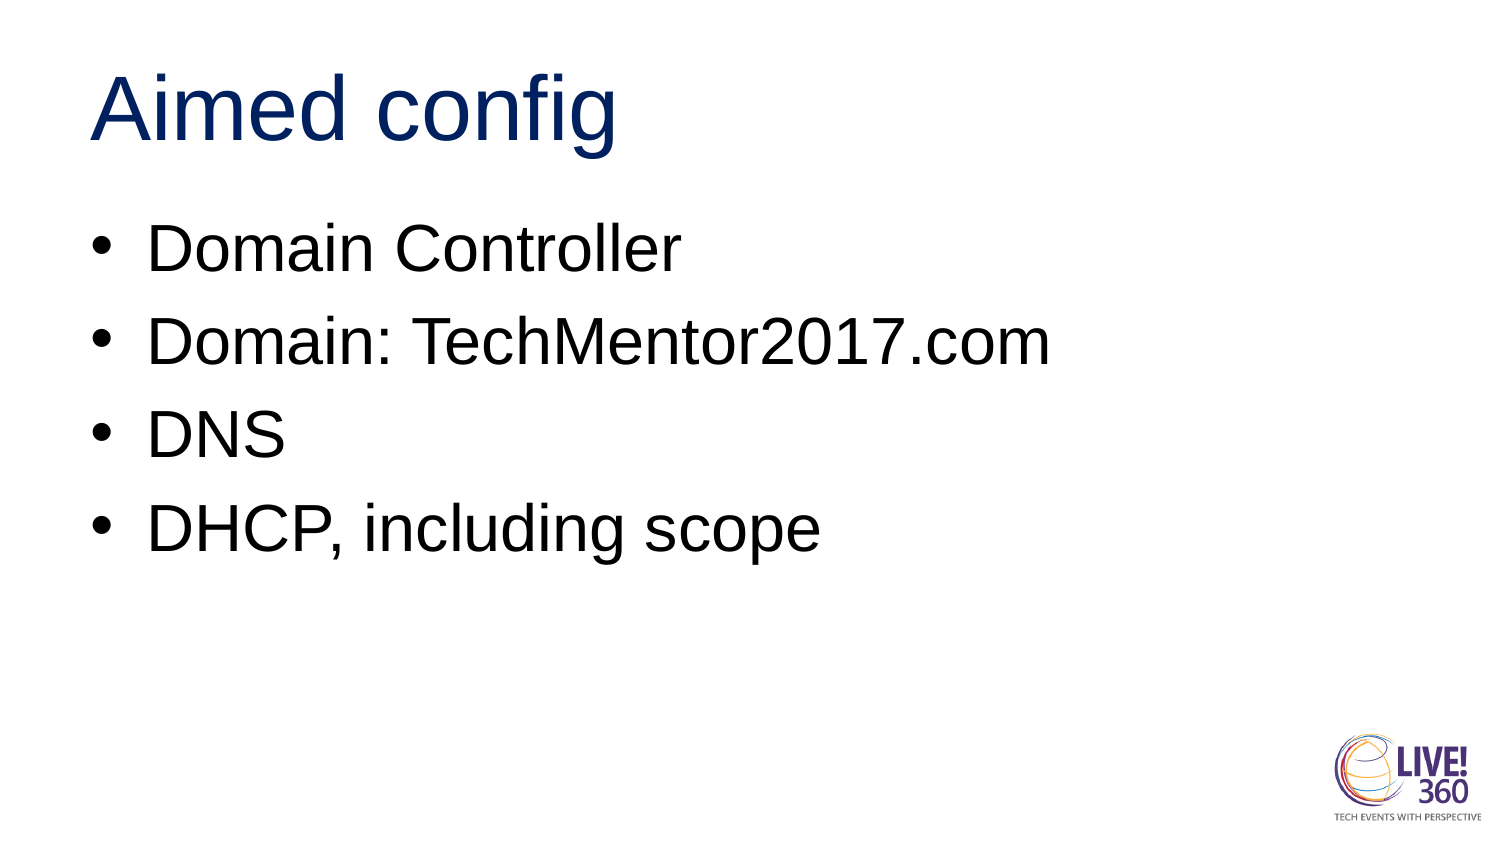

# Aimed config
Domain Controller
Domain: TechMentor2017.com
DNS
DHCP, including scope